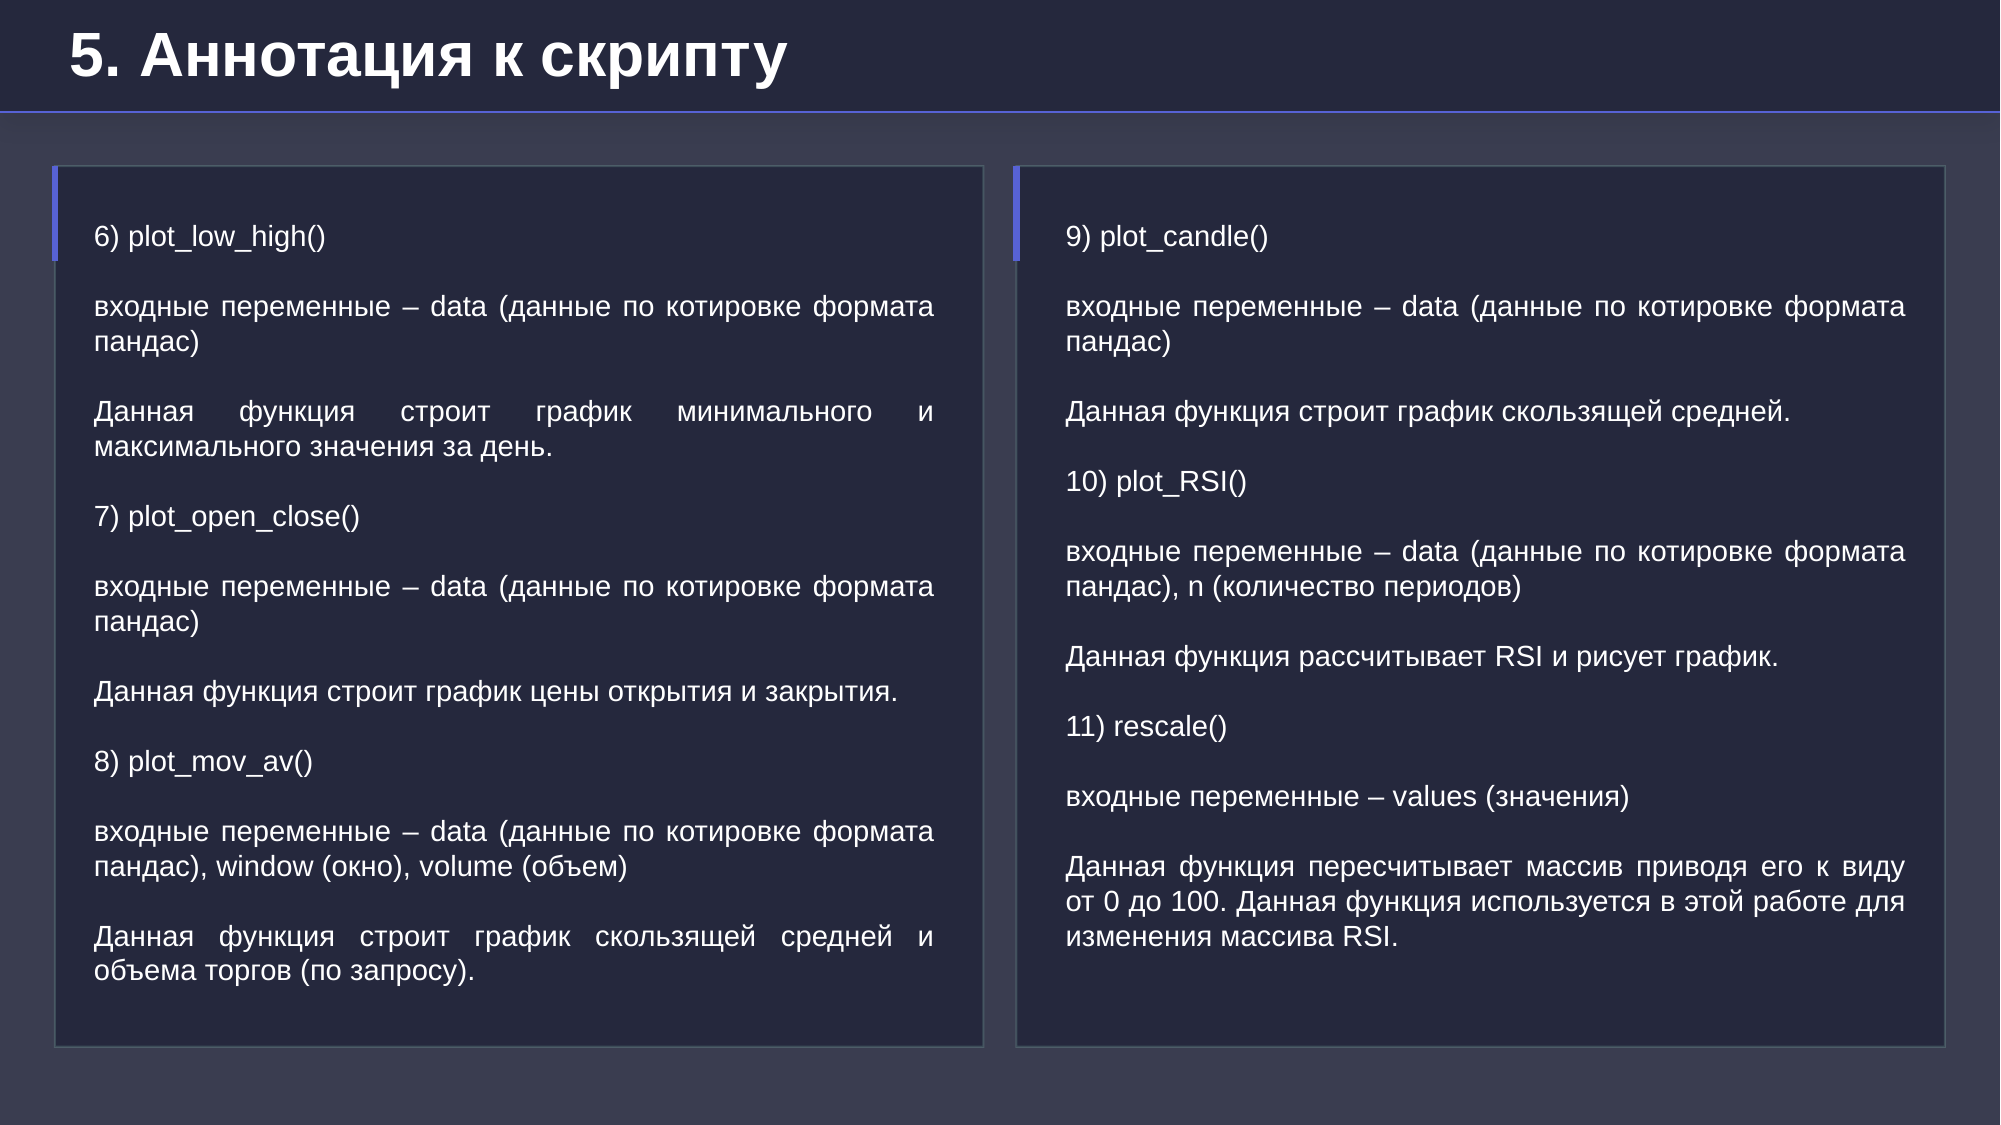

# 5. Аннотация к скрипту

6) plot_low_high()

входные переменные – data (данные по котировке формата пандас)

Данная функция строит график минимального и максимального значения за день.

7) plot_open_close()

входные переменные – data (данные по котировке формата пандас)

Данная функция строит график цены открытия и закрытия.

8) plot_mov_av()

входные переменные – data (данные по котировке формата пандас), window (окно), volume (объем)

Данная функция строит график скользящей средней и объема торгов (по запросу).
9) plot_candle()

входные переменные – data (данные по котировке формата пандас)

Данная функция строит график скользящей средней.

10) plot_RSI()

входные переменные – data (данные по котировке формата пандас), n (количество периодов)

Данная функция рассчитывает RSI и рисует график.

11) rescale()

входные переменные – values (значения)

Данная функция пересчитывает массив приводя его к виду от 0 до 100. Данная функция используется в этой работе для изменения массива RSI.